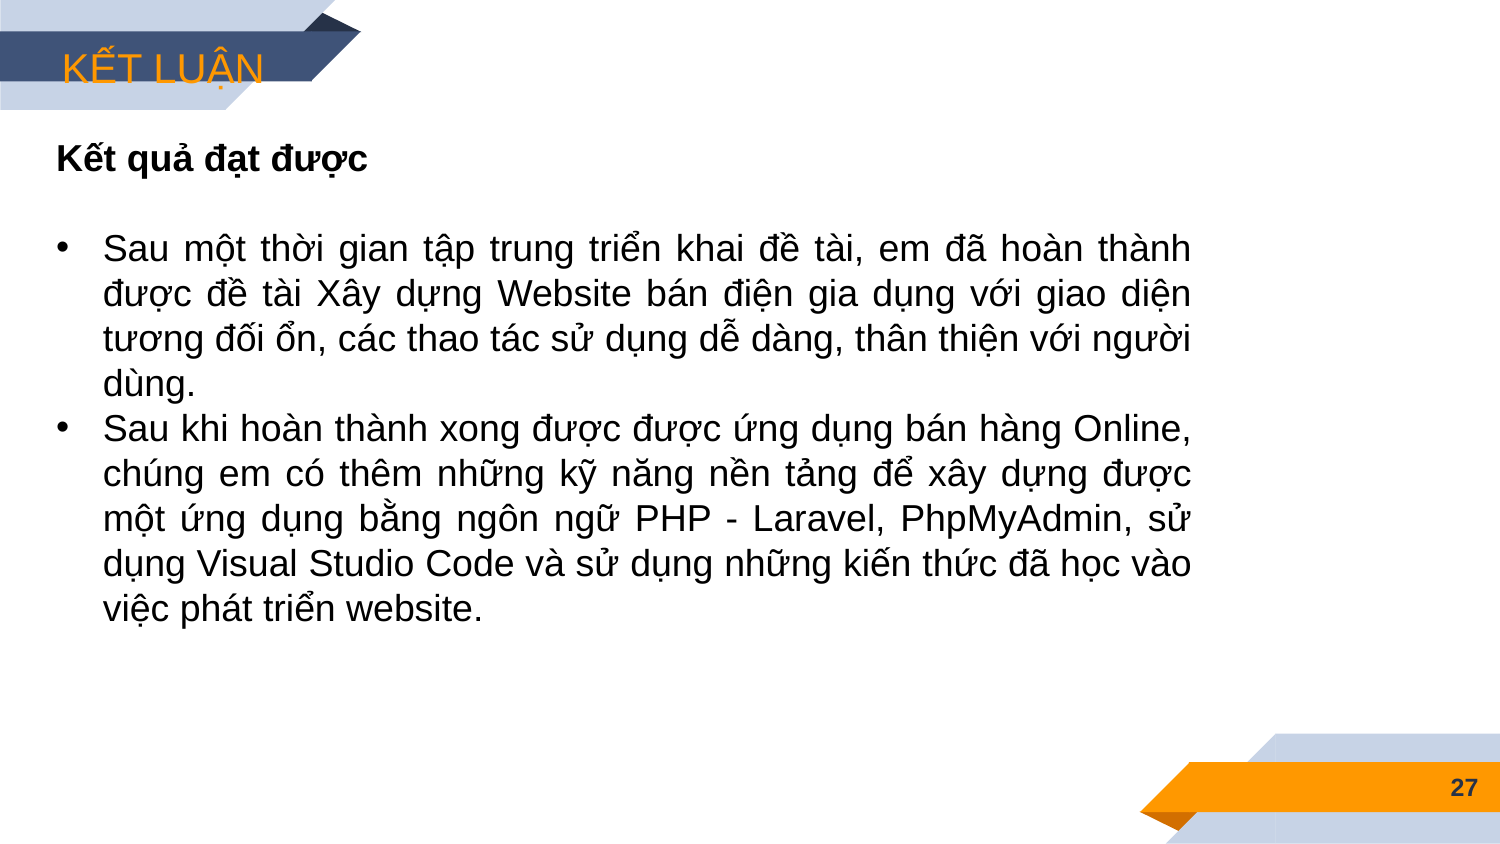

KẾT LUẬN
Kết quả đạt được

Sau một thời gian tập trung triển khai đề tài, em đã hoàn thành được đề tài Xây dựng Website bán điện gia dụng với giao diện tương đối ổn, các thao tác sử dụng dễ dàng, thân thiện với người dùng.
Sau khi hoàn thành xong được được ứng dụng bán hàng Online, chúng em có thêm những kỹ năng nền tảng để xây dựng được một ứng dụng bằng ngôn ngữ PHP - Laravel, PhpMyAdmin, sử dụng Visual Studio Code và sử dụng những kiến thức đã học vào việc phát triển website.
27